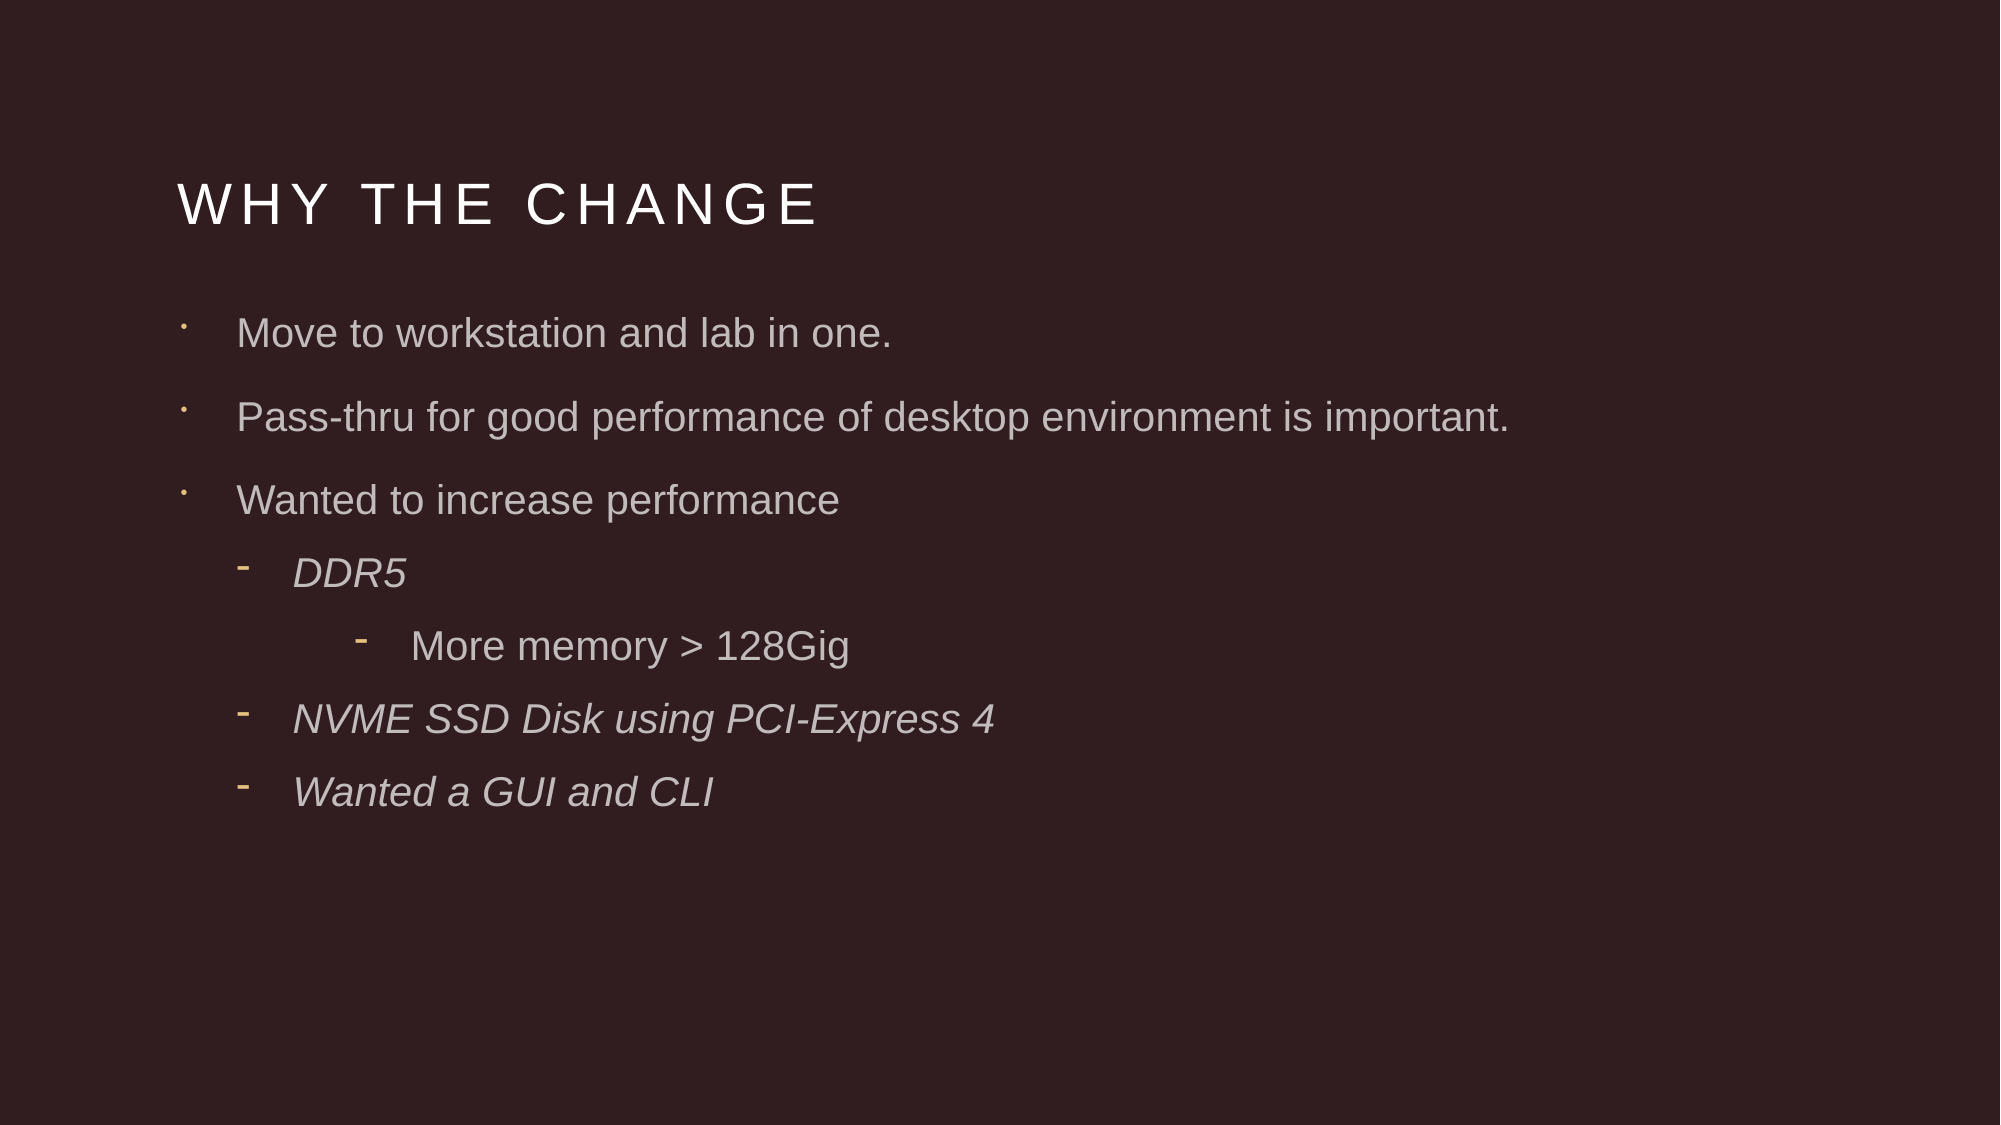

# Why the Change
Move to workstation and lab in one.
Pass-thru for good performance of desktop environment is important.
Wanted to increase performance
DDR5
More memory > 128Gig
NVME SSD Disk using PCI-Express 4
Wanted a GUI and CLI